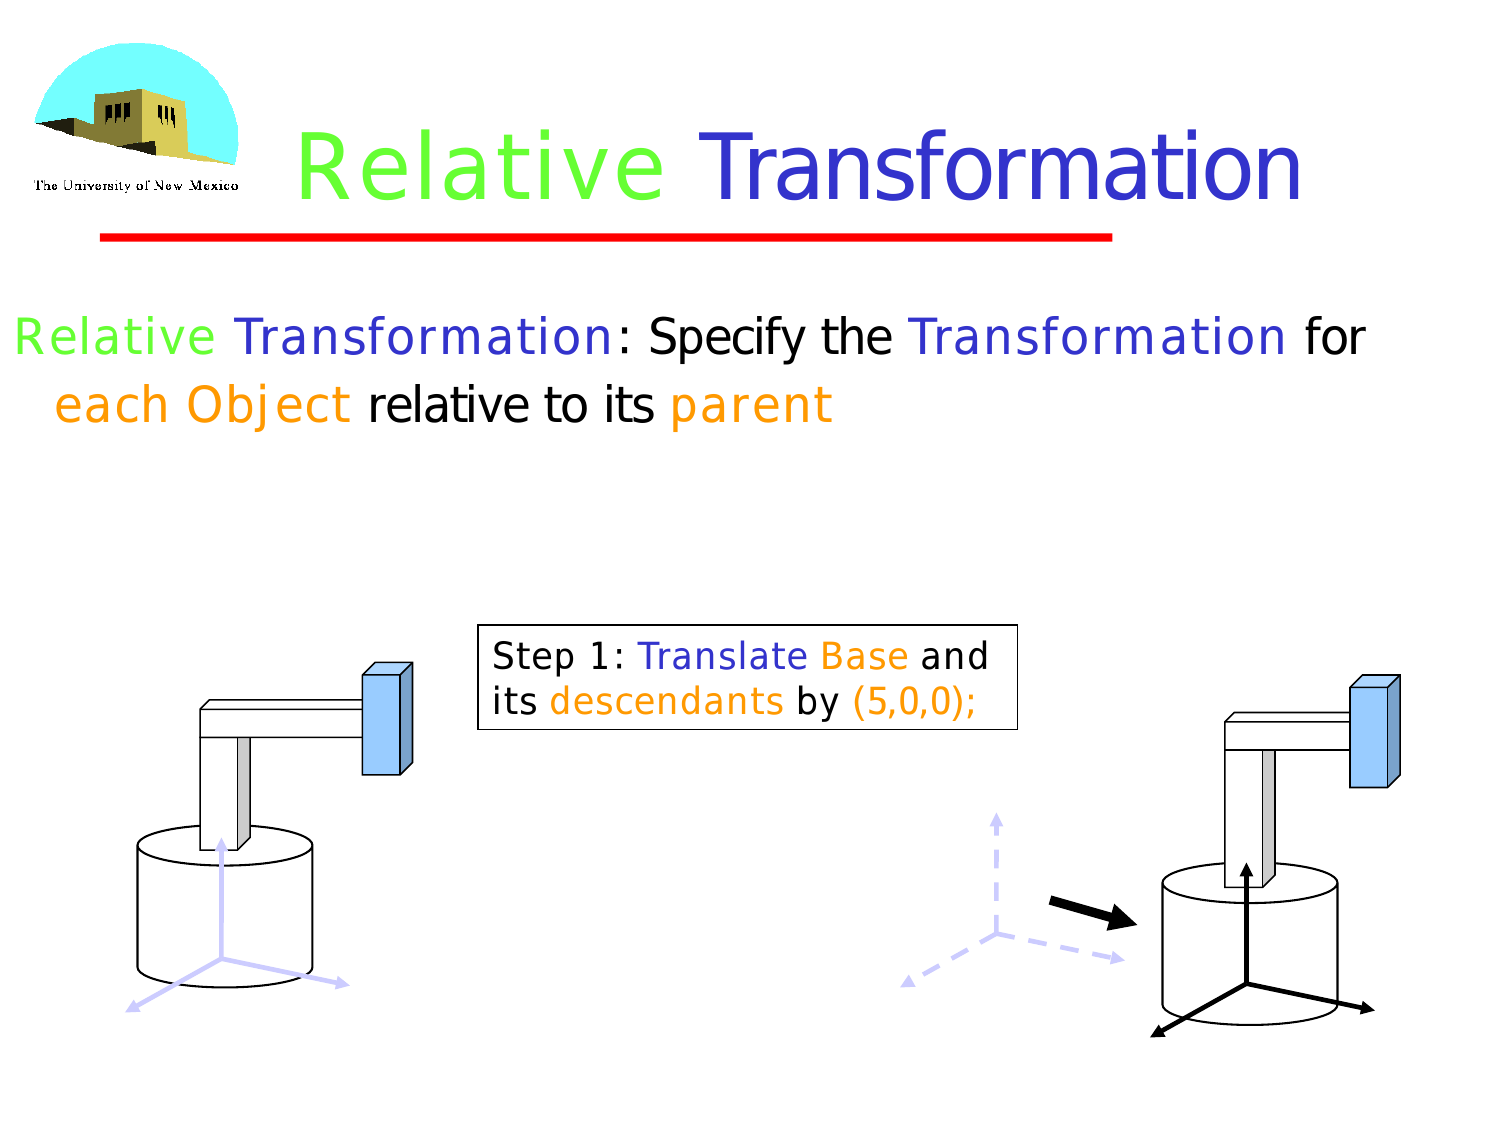

Relative Transformation
 Relative Transformation: Specify the Transformation for each Object relative to its parent
Step 1: Translate Base and
its descendants by (5,0,0);